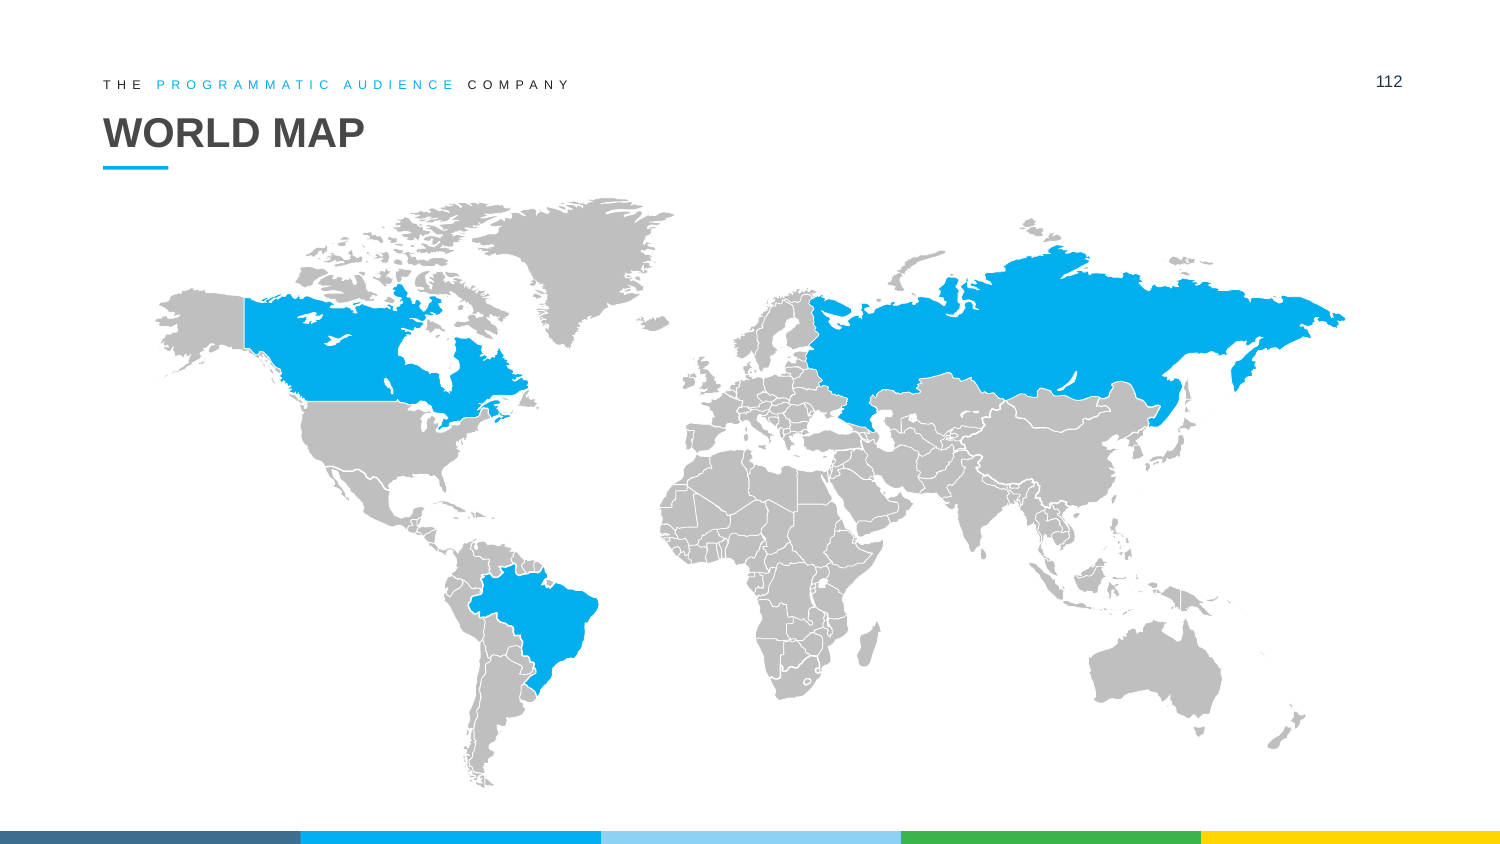

112
THE PROGRAMMATIC AUDIENCE COMPANY
# WORLD MAP